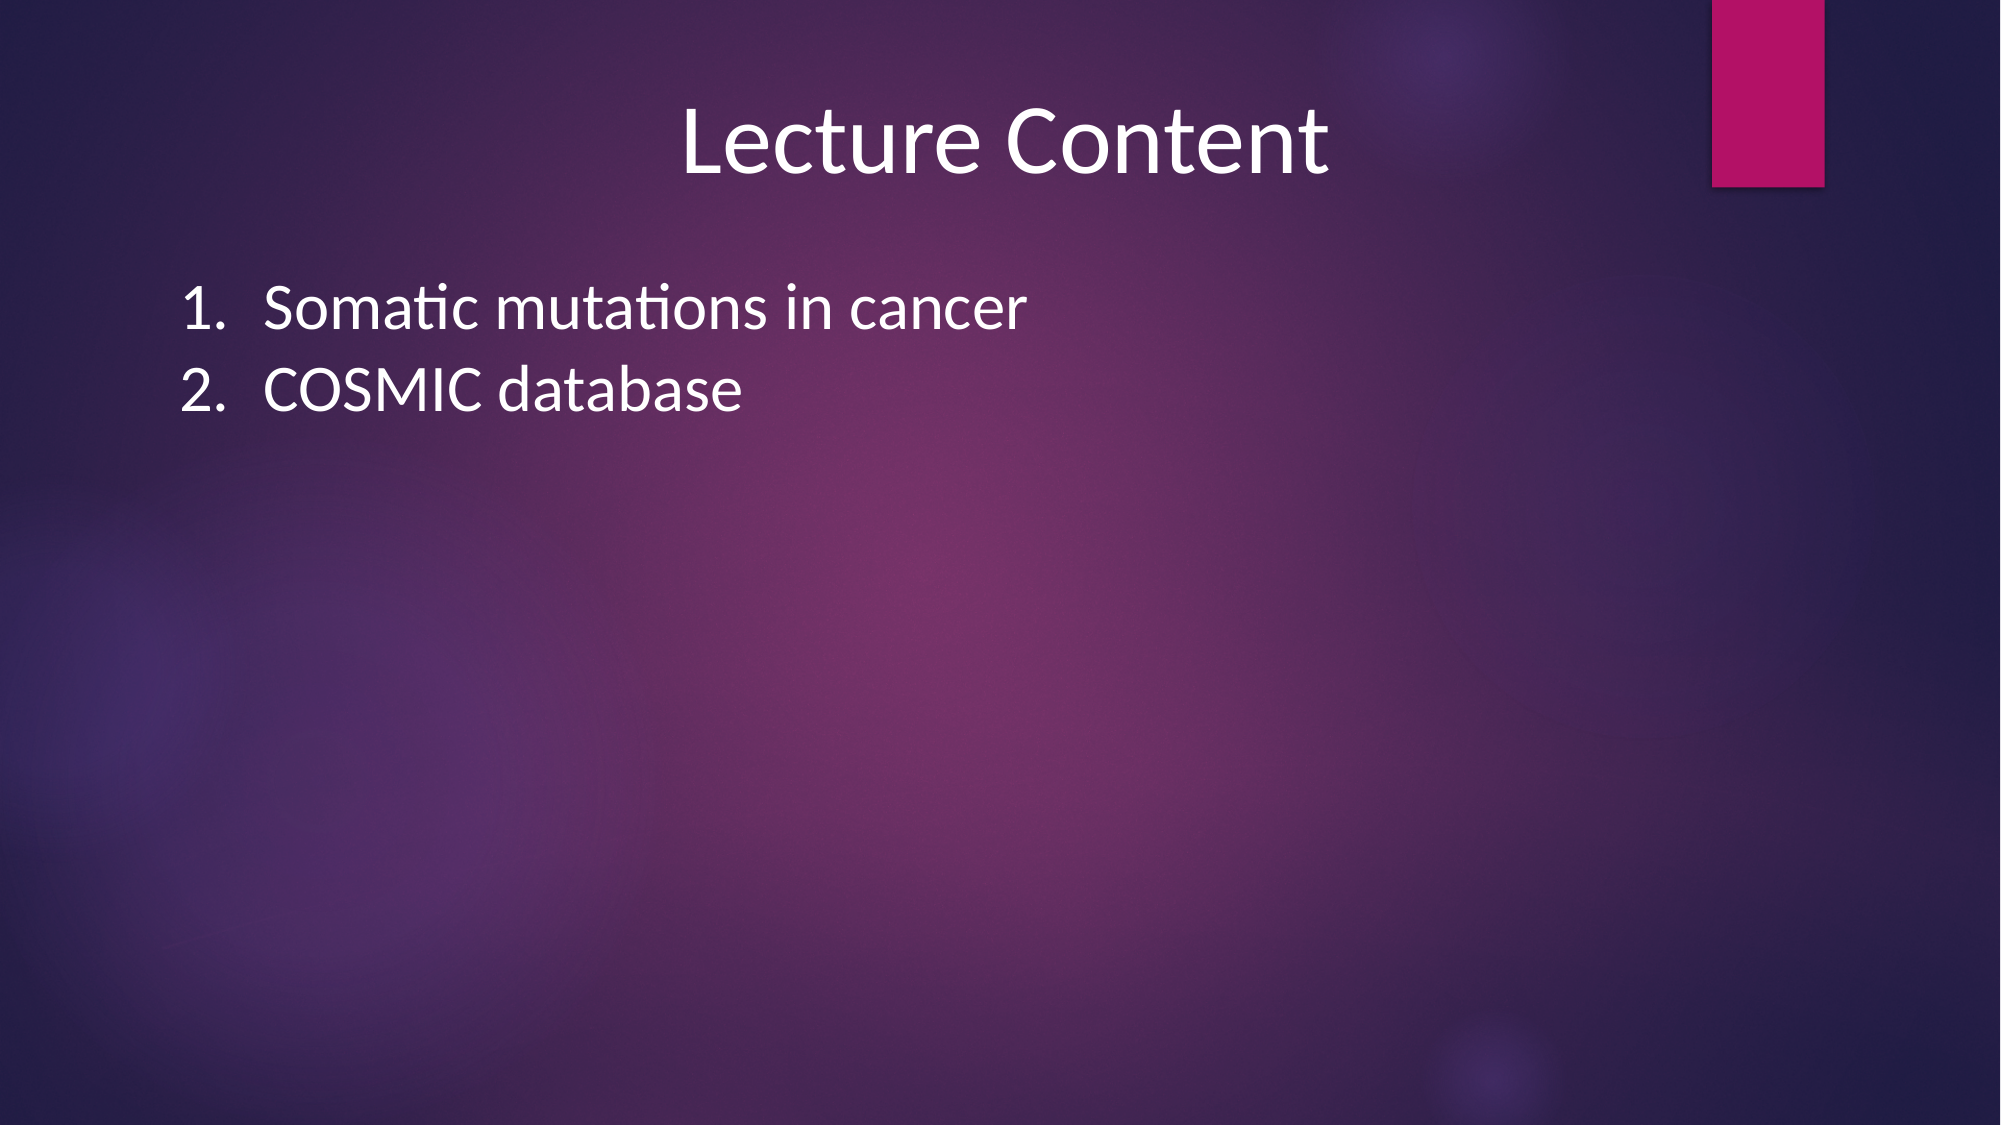

Lecture Content
Somatic mutations in cancer
COSMIC database